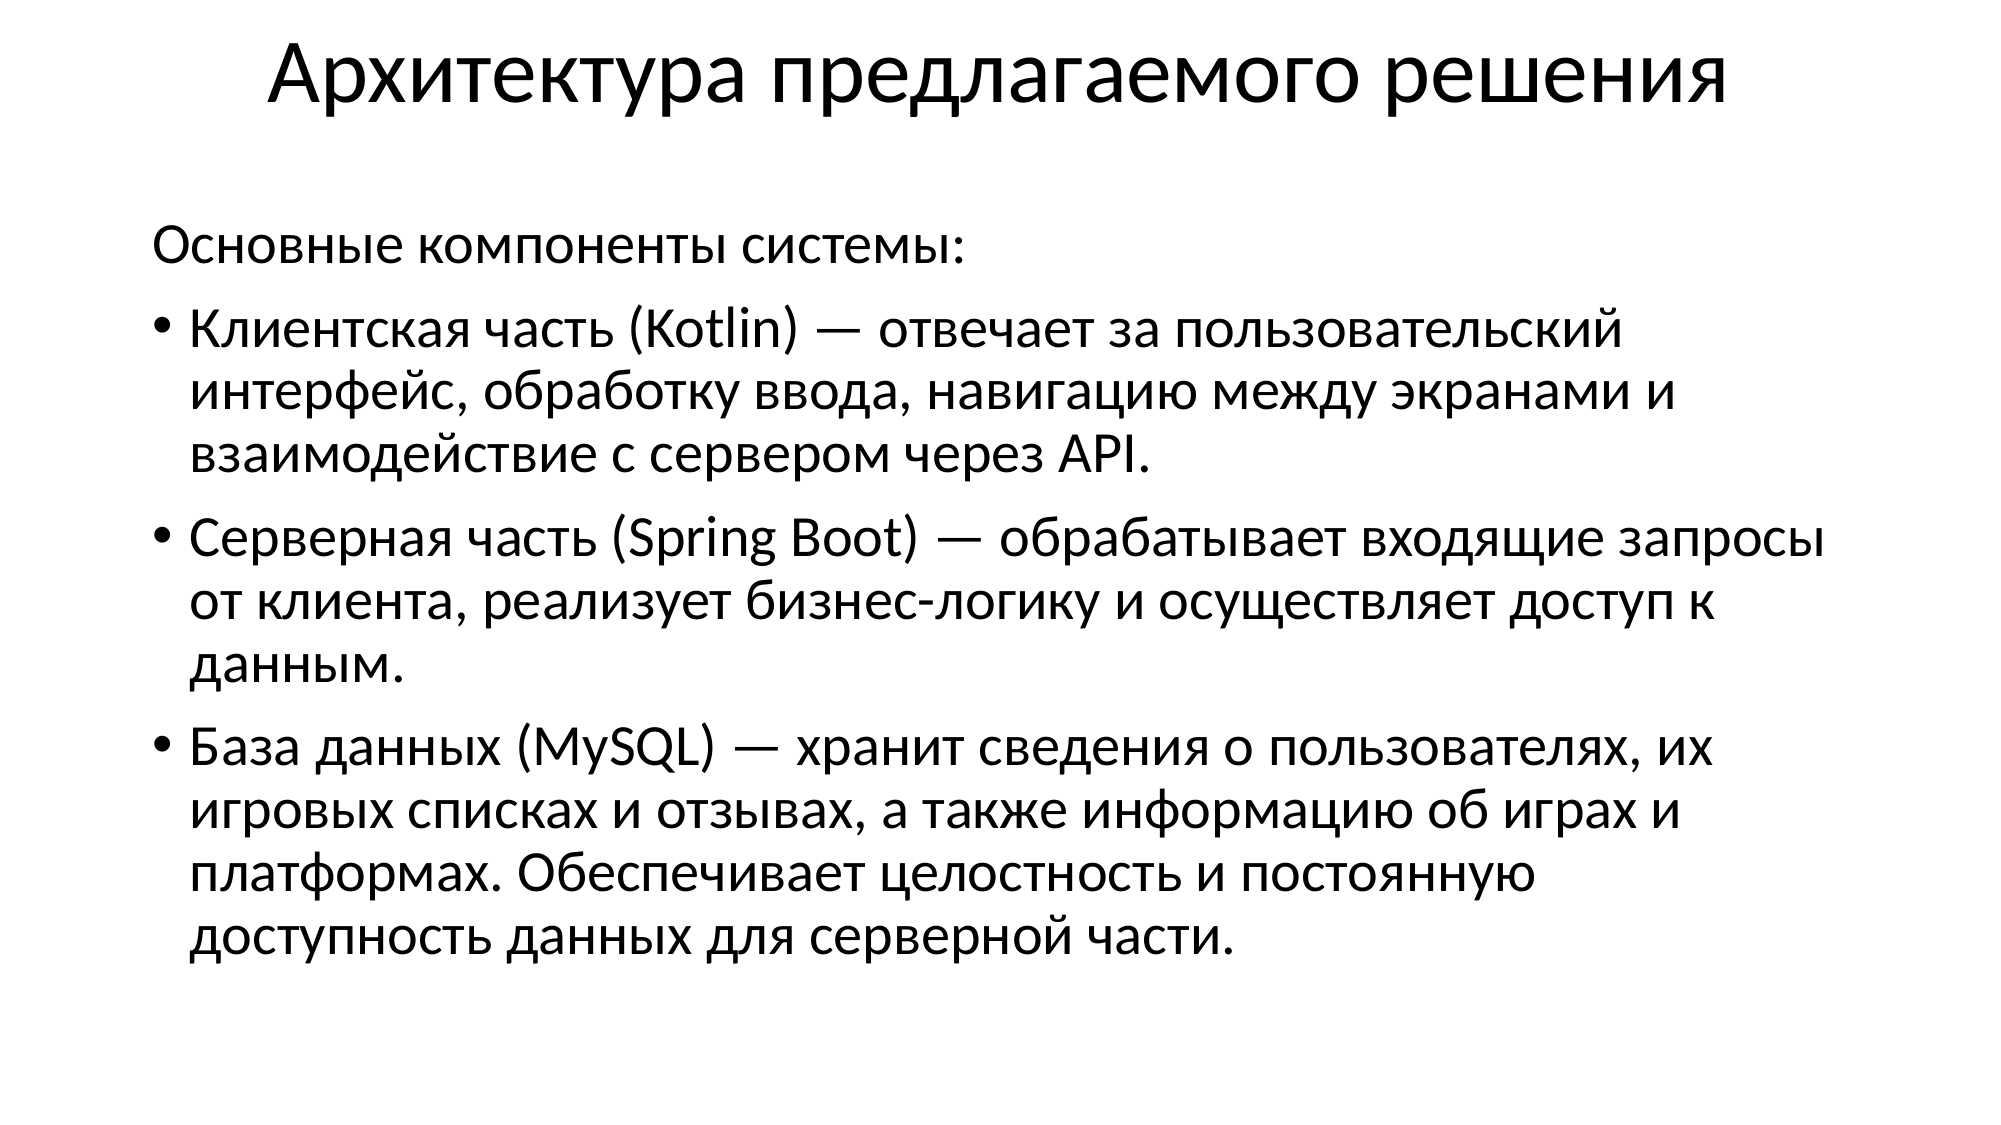

Архитектура предлагаемого решения
Основные компоненты системы:
Клиентская часть (Kotlin) — отвечает за пользовательский интерфейс, обработку ввода, навигацию между экранами и взаимодействие с сервером через API.
Серверная часть (Spring Boot) — обрабатывает входящие запросы от клиента, реализует бизнес-логику и осуществляет доступ к данным.
База данных (MySQL) — хранит сведения о пользователях, их игровых списках и отзывах, а также информацию об играх и платформах. Обеспечивает целостность и постоянную доступность данных для серверной части.